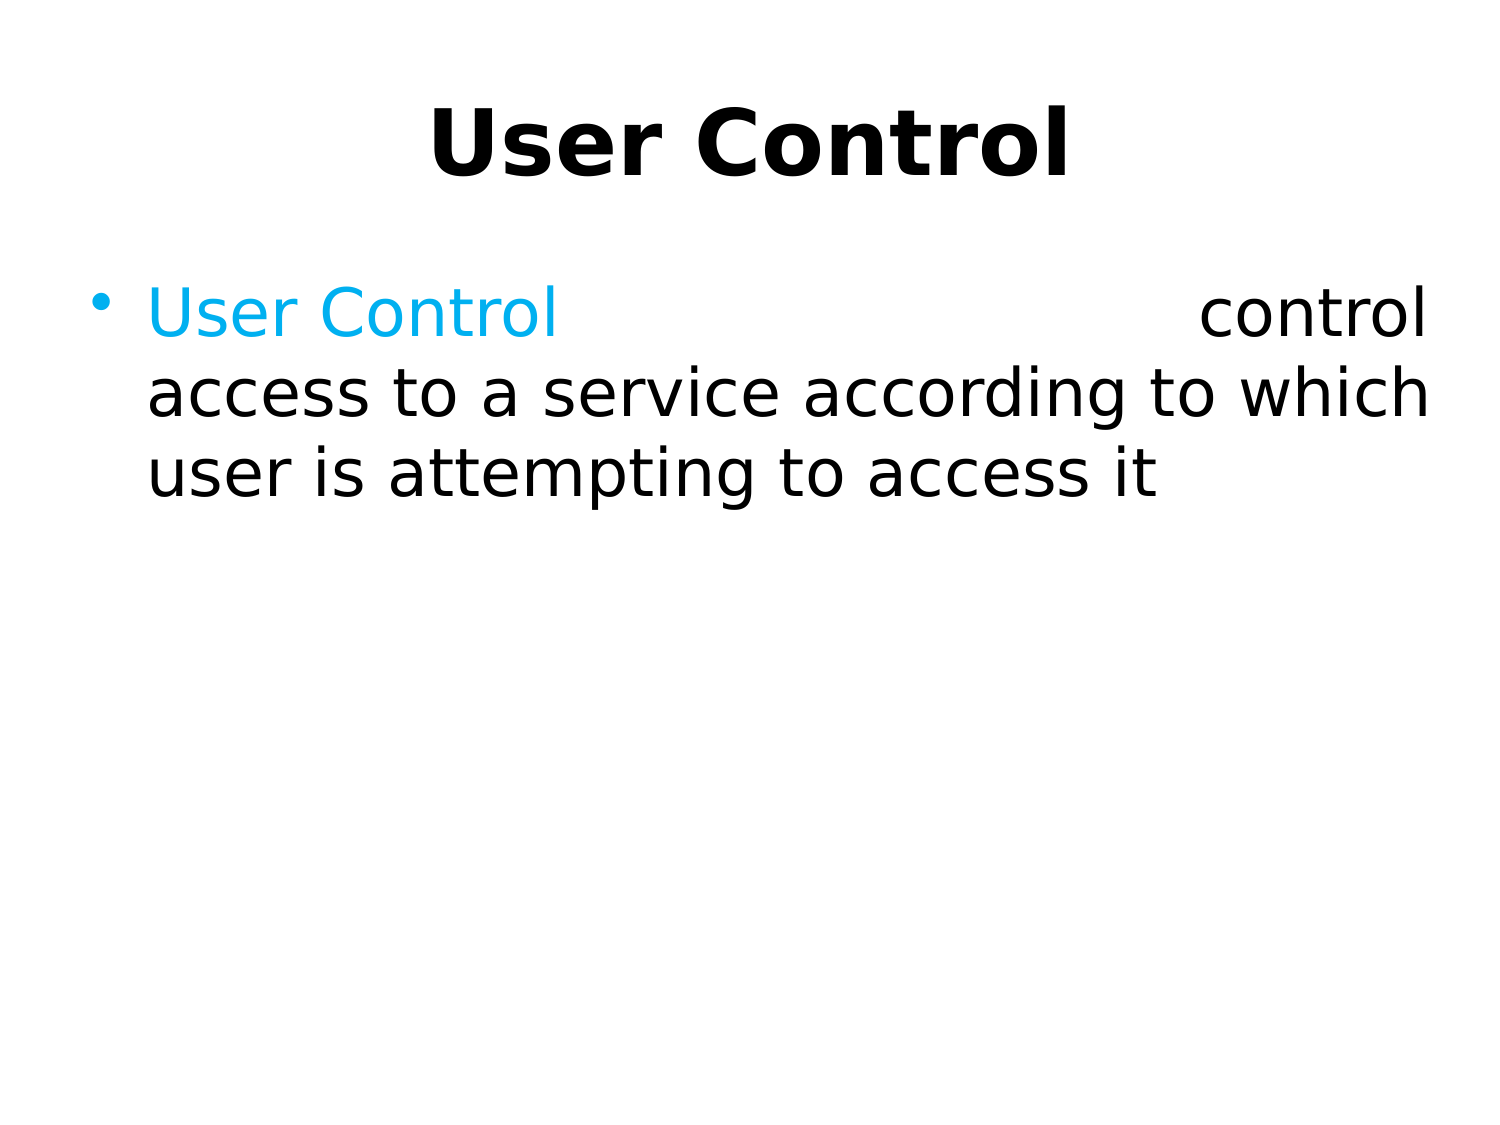

# User Control
User Control                              control access to a service according to which user is attempting to access it